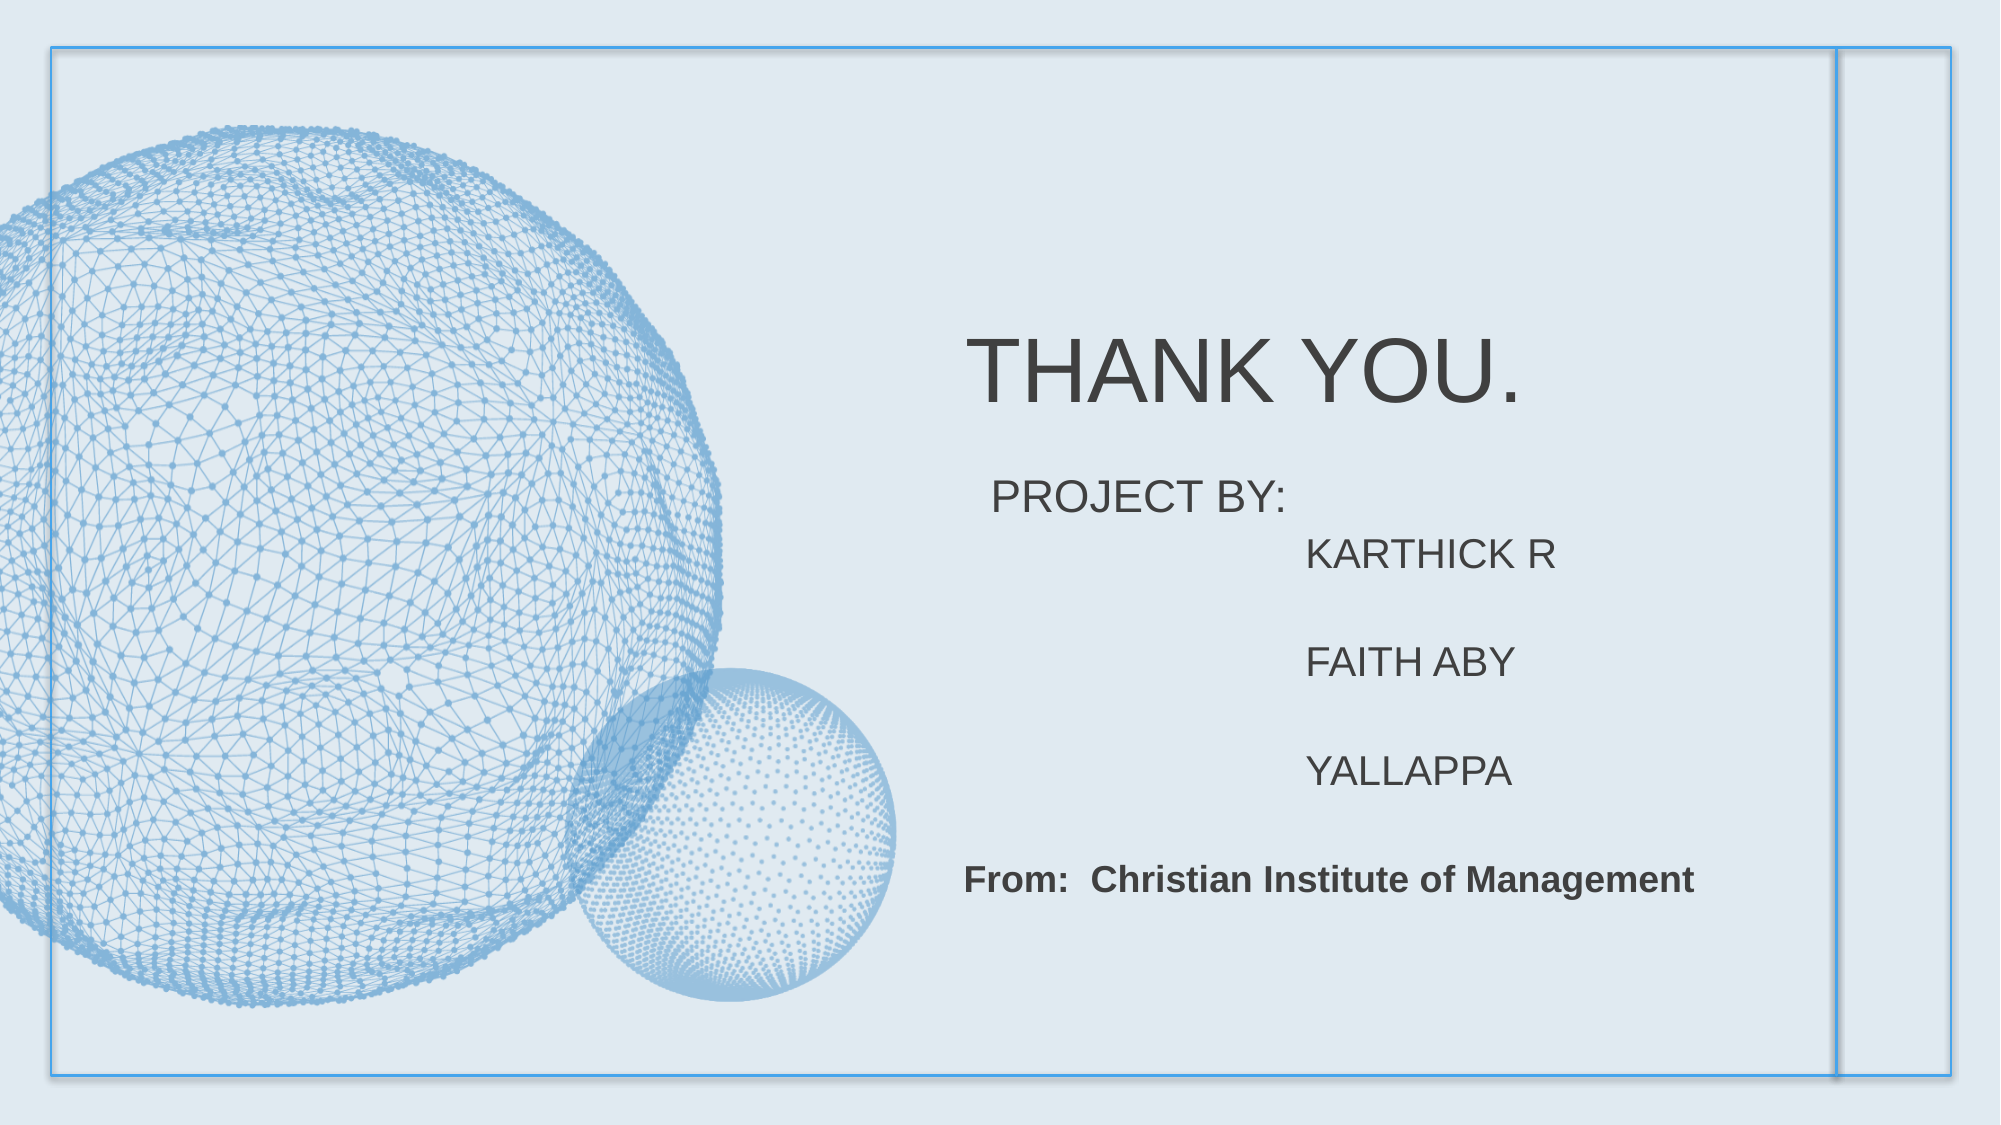

# Thank you. project by:
Karthick R
Faith Aby
Yallappa
From:  Christian Institute of Management